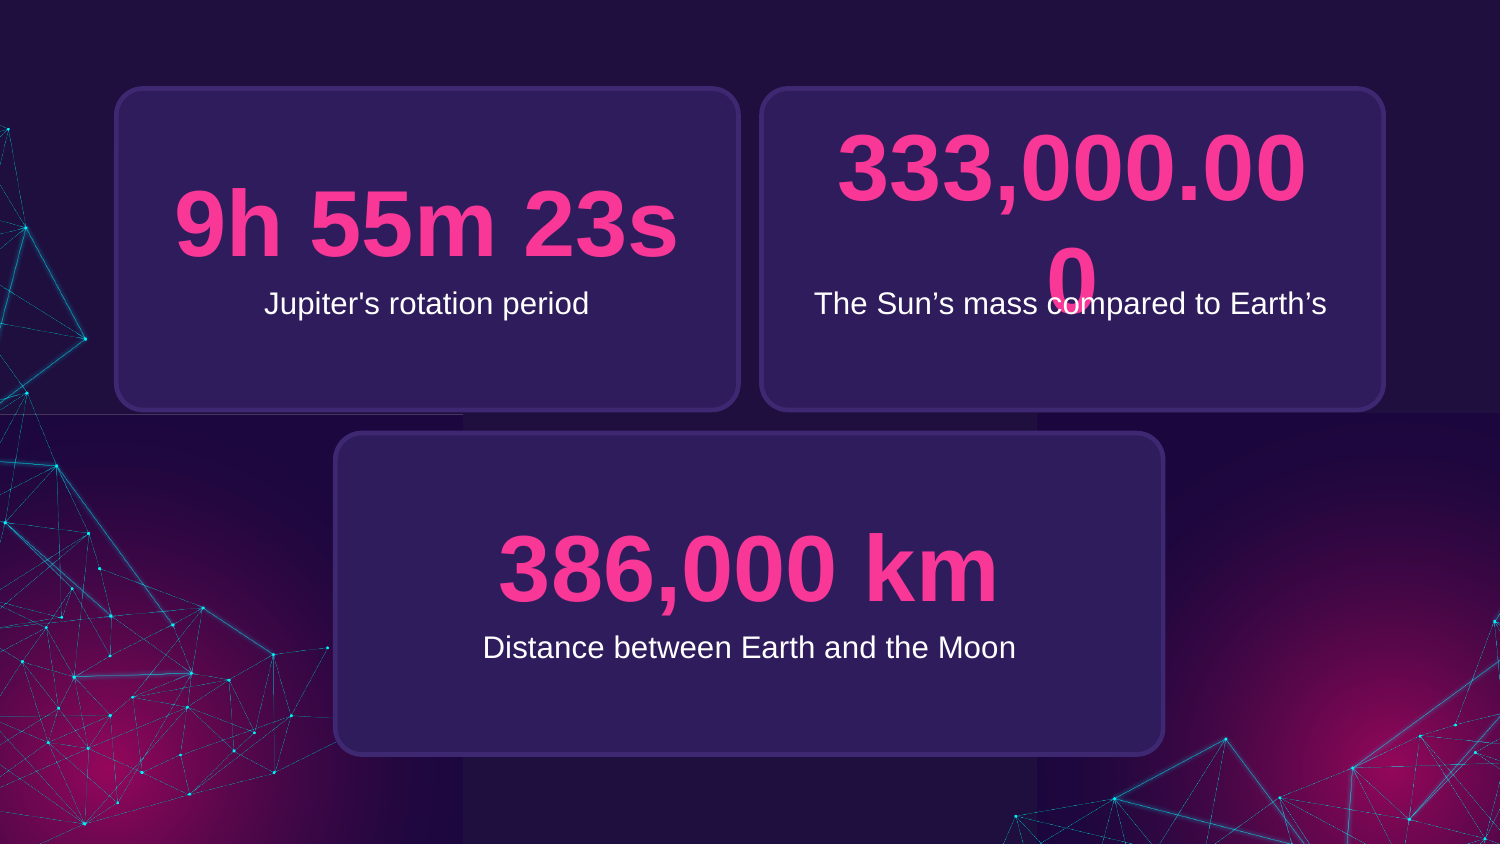

# 9h 55m 23s
333,000.000
Jupiter's rotation period
The Sun’s mass compared to Earth’s

386,000 km
Distance between Earth and the Moon